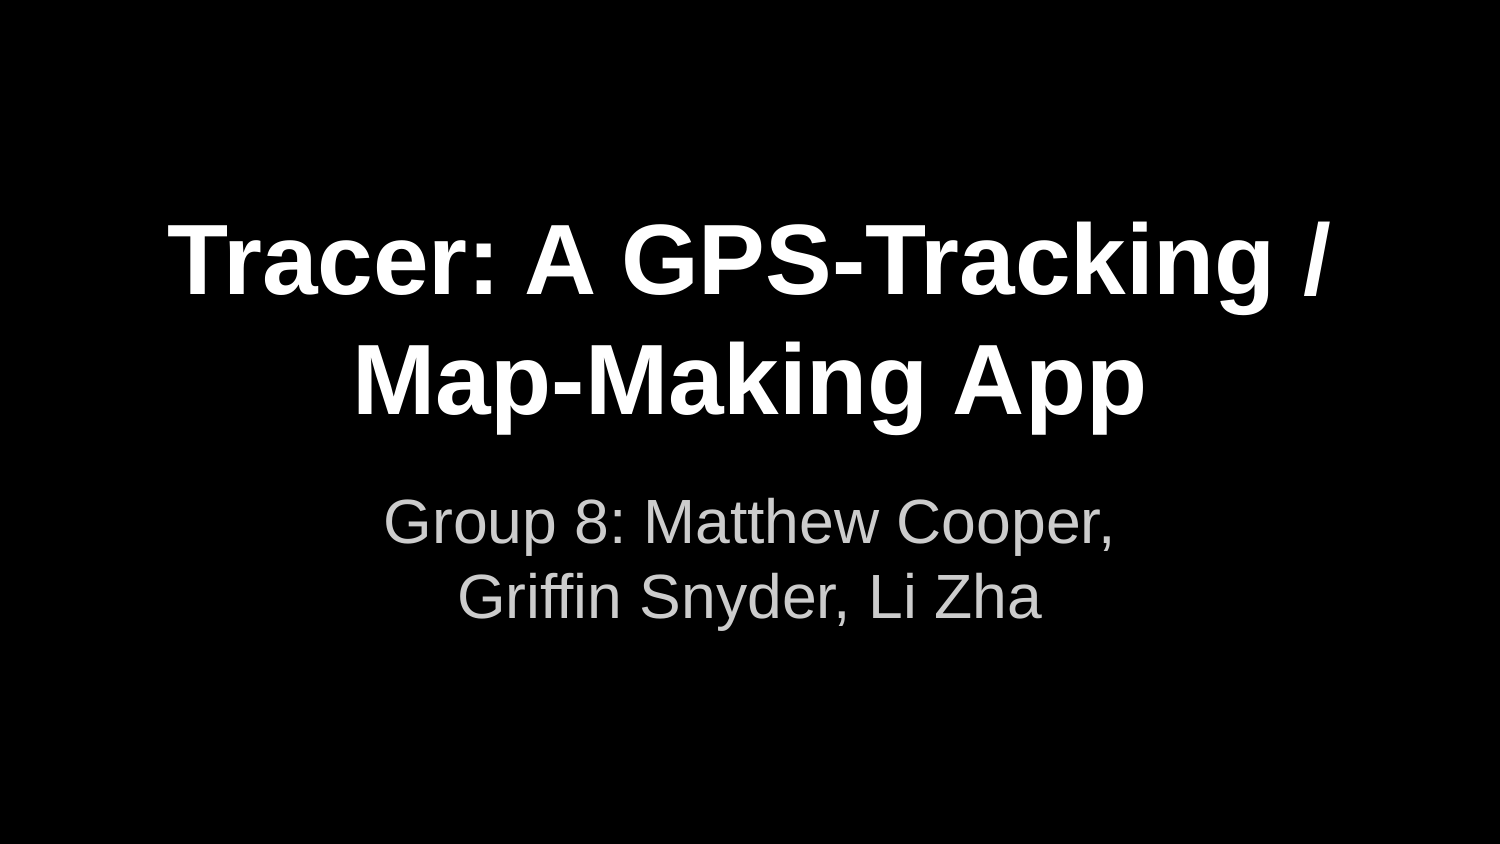

# Tracer: A GPS-Tracking / Map-Making App
Group 8: Matthew Cooper,
Griffin Snyder, Li Zha